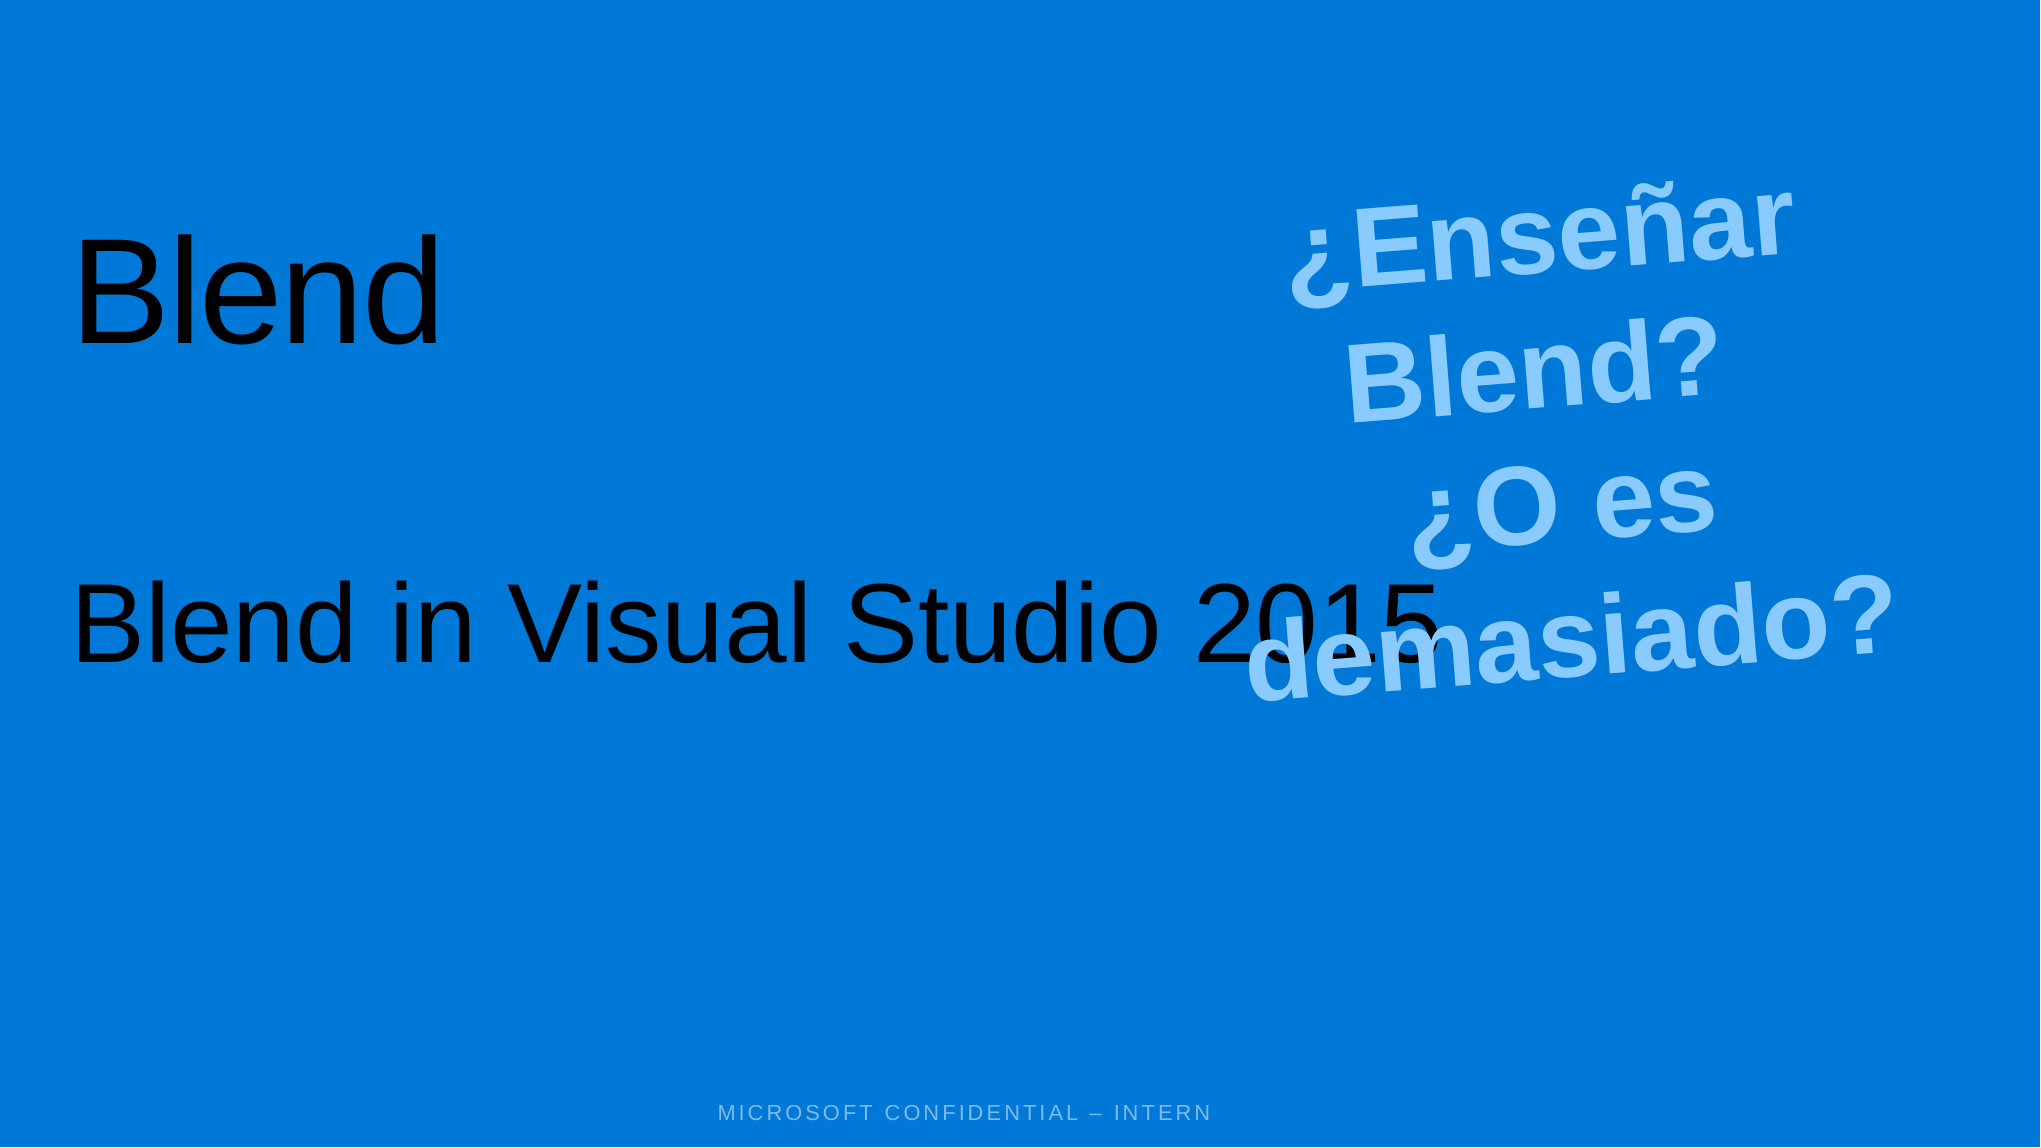

¿Enseñar Blend?
¿O es demasiado?
# Blend
Blend in Visual Studio 2015